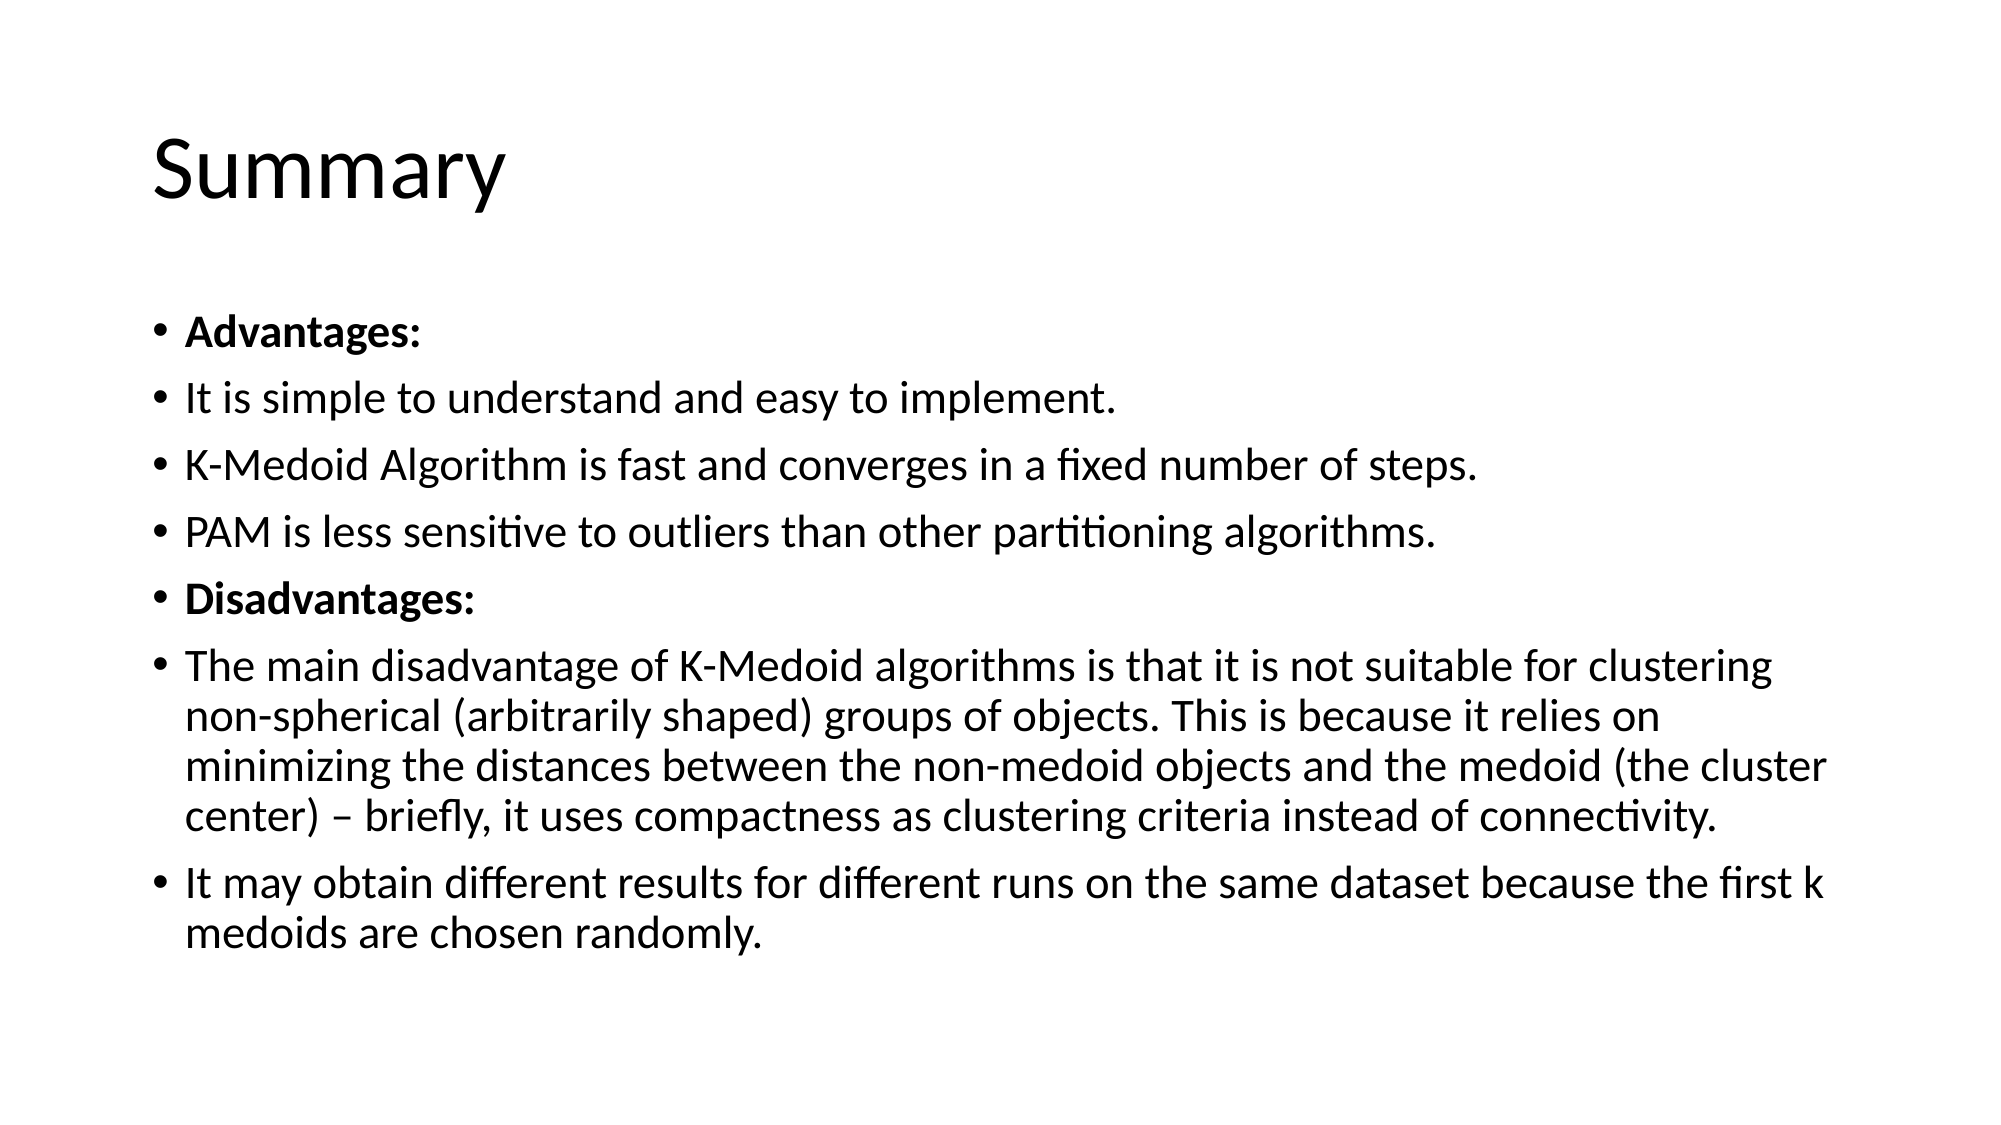

# Summary
Advantages:
It is simple to understand and easy to implement.
K-Medoid Algorithm is fast and converges in a fixed number of steps.
PAM is less sensitive to outliers than other partitioning algorithms.
Disadvantages:
The main disadvantage of K-Medoid algorithms is that it is not suitable for clustering non-spherical (arbitrarily shaped) groups of objects. This is because it relies on minimizing the distances between the non-medoid objects and the medoid (the cluster center) – briefly, it uses compactness as clustering criteria instead of connectivity.
It may obtain different results for different runs on the same dataset because the first k medoids are chosen randomly.